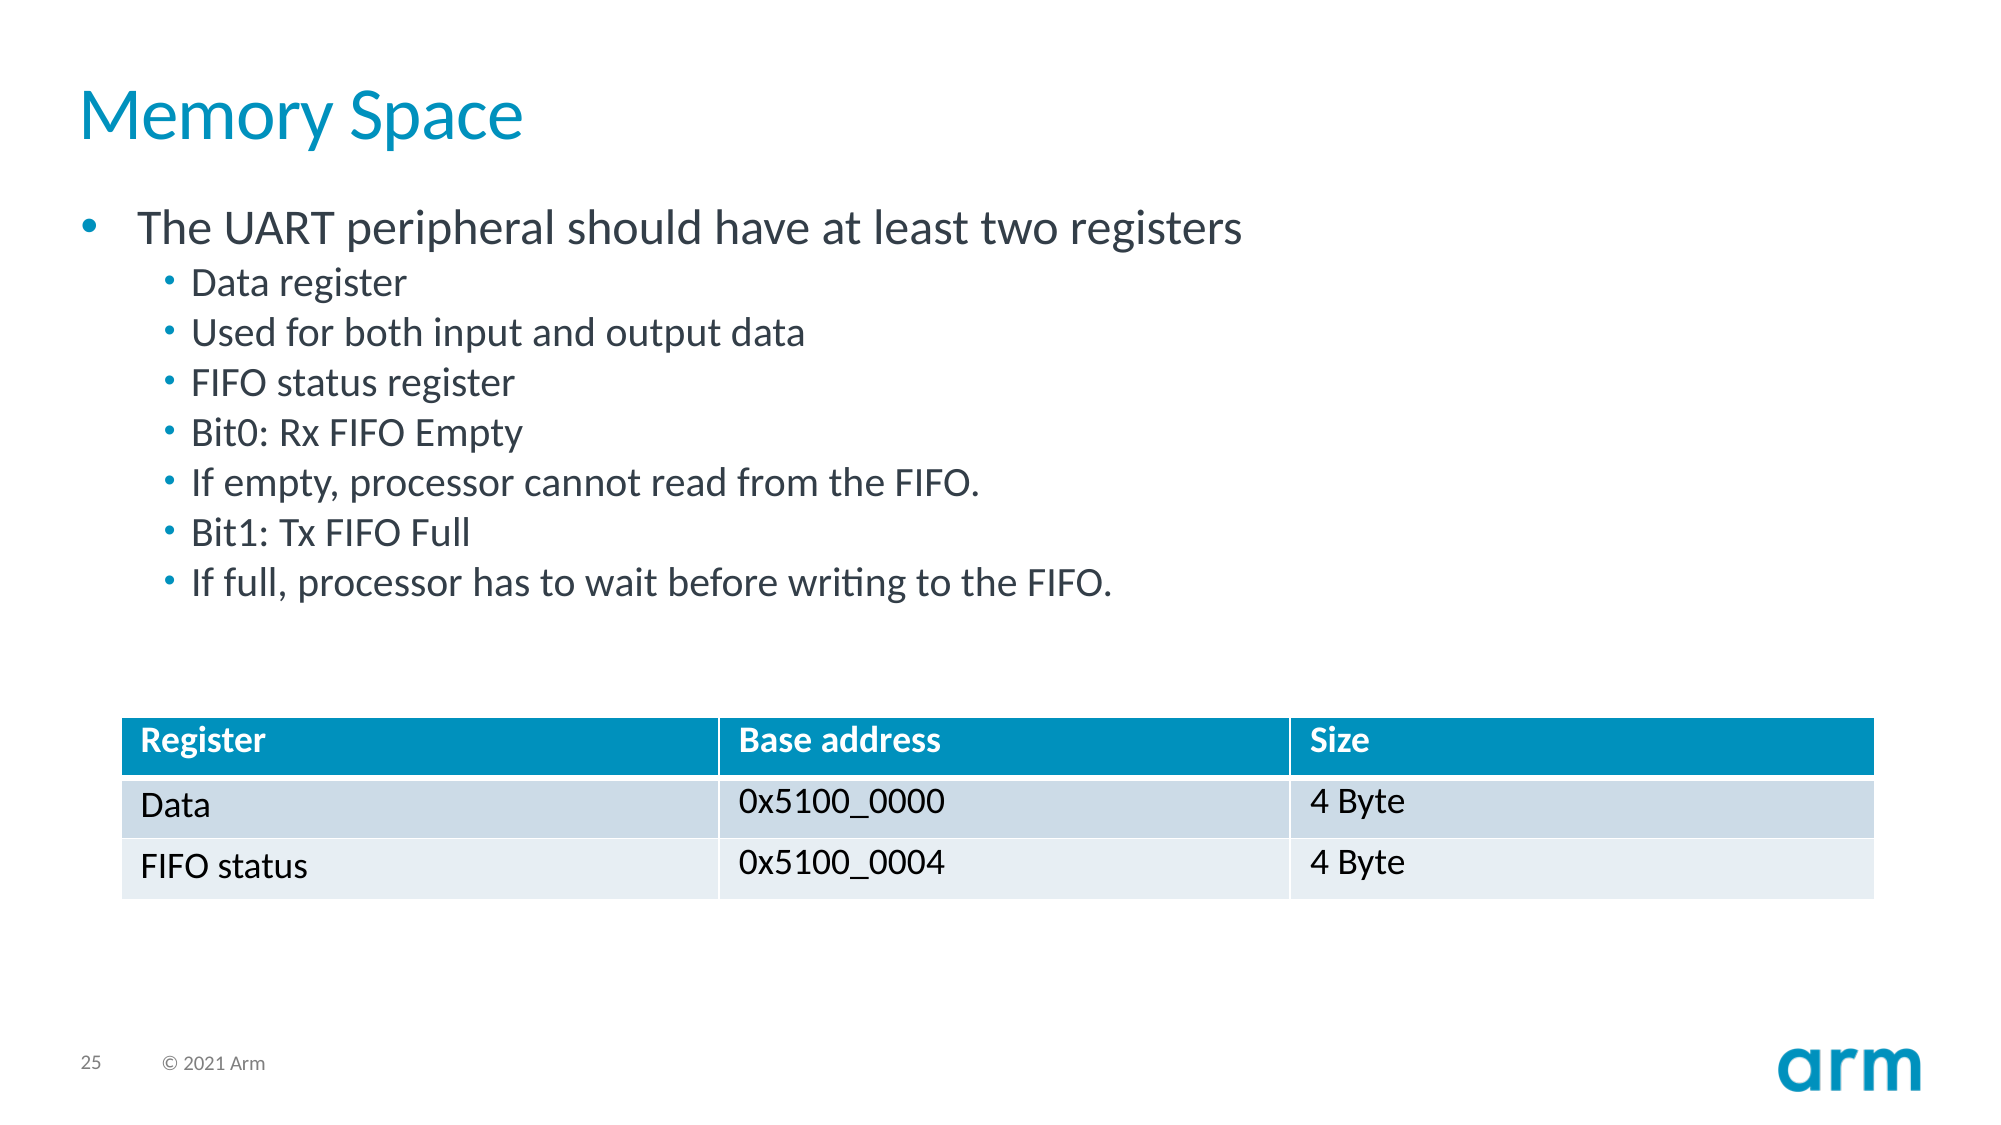

# Memory Space
The UART peripheral should have at least two registers
Data register
Used for both input and output data
FIFO status register
Bit0: Rx FIFO Empty
If empty, processor cannot read from the FIFO.
Bit1: Tx FIFO Full
If full, processor has to wait before writing to the FIFO.
| Register | Base address | Size |
| --- | --- | --- |
| Data | 0x5100\_0000 | 4 Byte |
| FIFO status | 0x5100\_0004 | 4 Byte |